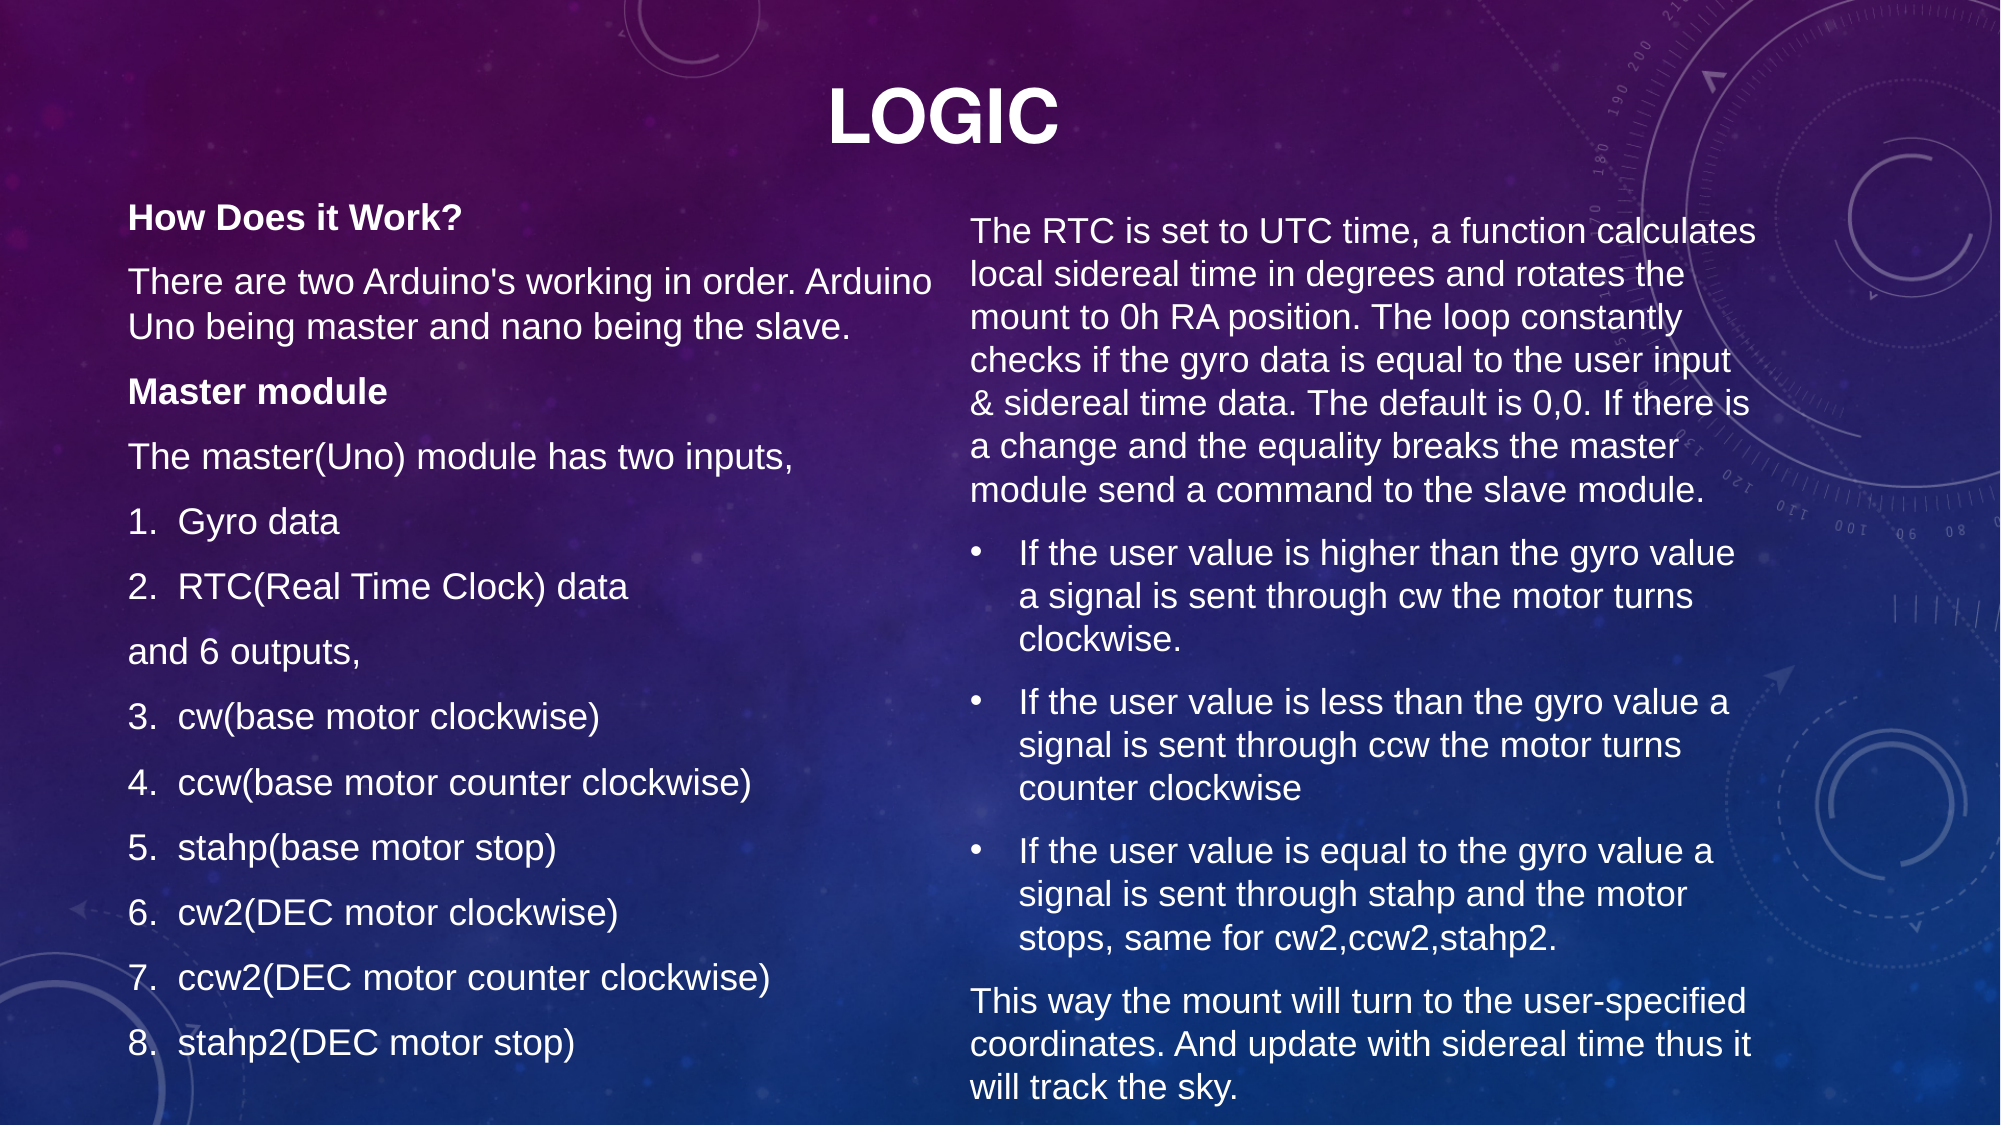

# Logic
How Does it Work?
There are two Arduino's working in order. Arduino Uno being master and nano being the slave.
Master module
The master(Uno) module has two inputs,
Gyro data
RTC(Real Time Clock) data
and 6 outputs,
cw(base motor clockwise)
ccw(base motor counter clockwise)
stahp(base motor stop)
cw2(DEC motor clockwise)
ccw2(DEC motor counter clockwise)
stahp2(DEC motor stop)

The RTC is set to UTC time, a function calculates local sidereal time in degrees and rotates the mount to 0h RA position. The loop constantly checks if the gyro data is equal to the user input & sidereal time data. The default is 0,0. If there is a change and the equality breaks the master module send a command to the slave module.
If the user value is higher than the gyro value a signal is sent through cw the motor turns clockwise.
If the user value is less than the gyro value a signal is sent through ccw the motor turns counter clockwise
If the user value is equal to the gyro value a signal is sent through stahp and the motor stops, same for cw2,ccw2,stahp2.
This way the mount will turn to the user-specified coordinates. And update with sidereal time thus it will track the sky.